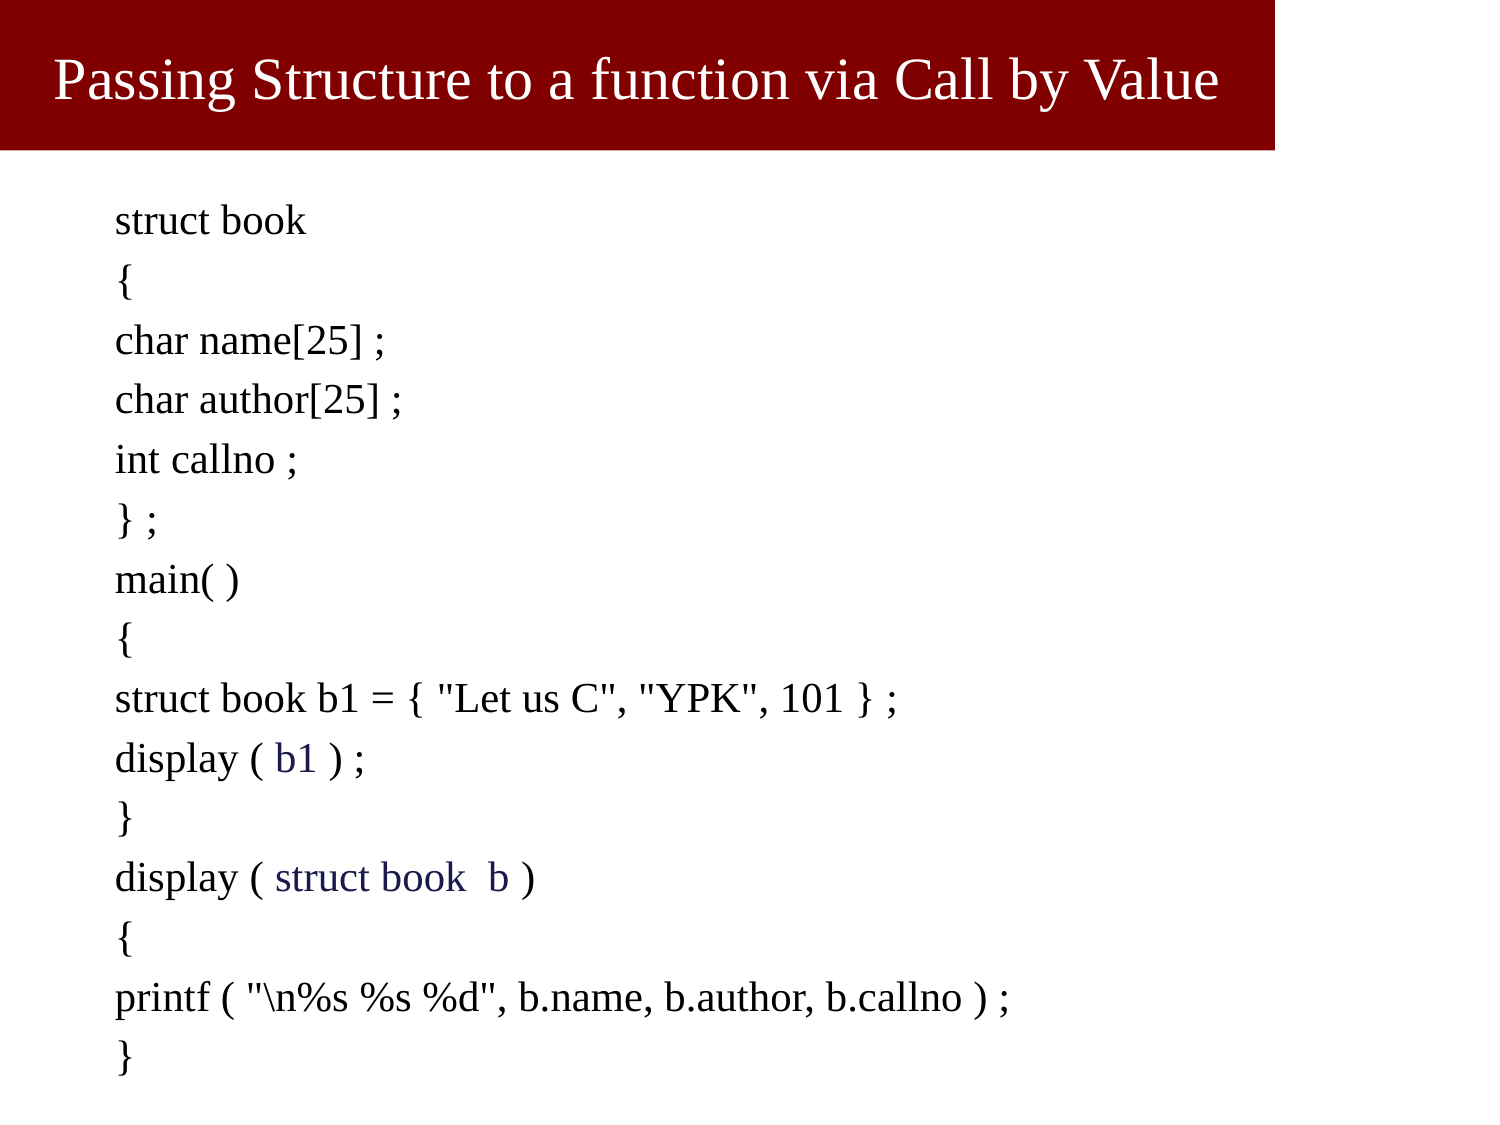

# Passing Structure to a function via Call by Value

struct book
{
char name[25] ;
char author[25] ;
int callno ;
} ;
main( )
{
struct book b1 = { "Let us C", "YPK", 101 } ;
display ( b1 ) ;
}
display ( struct book  b )
{
printf ( "\n%s %s %d", b.name, b.author, b.callno ) ;
}